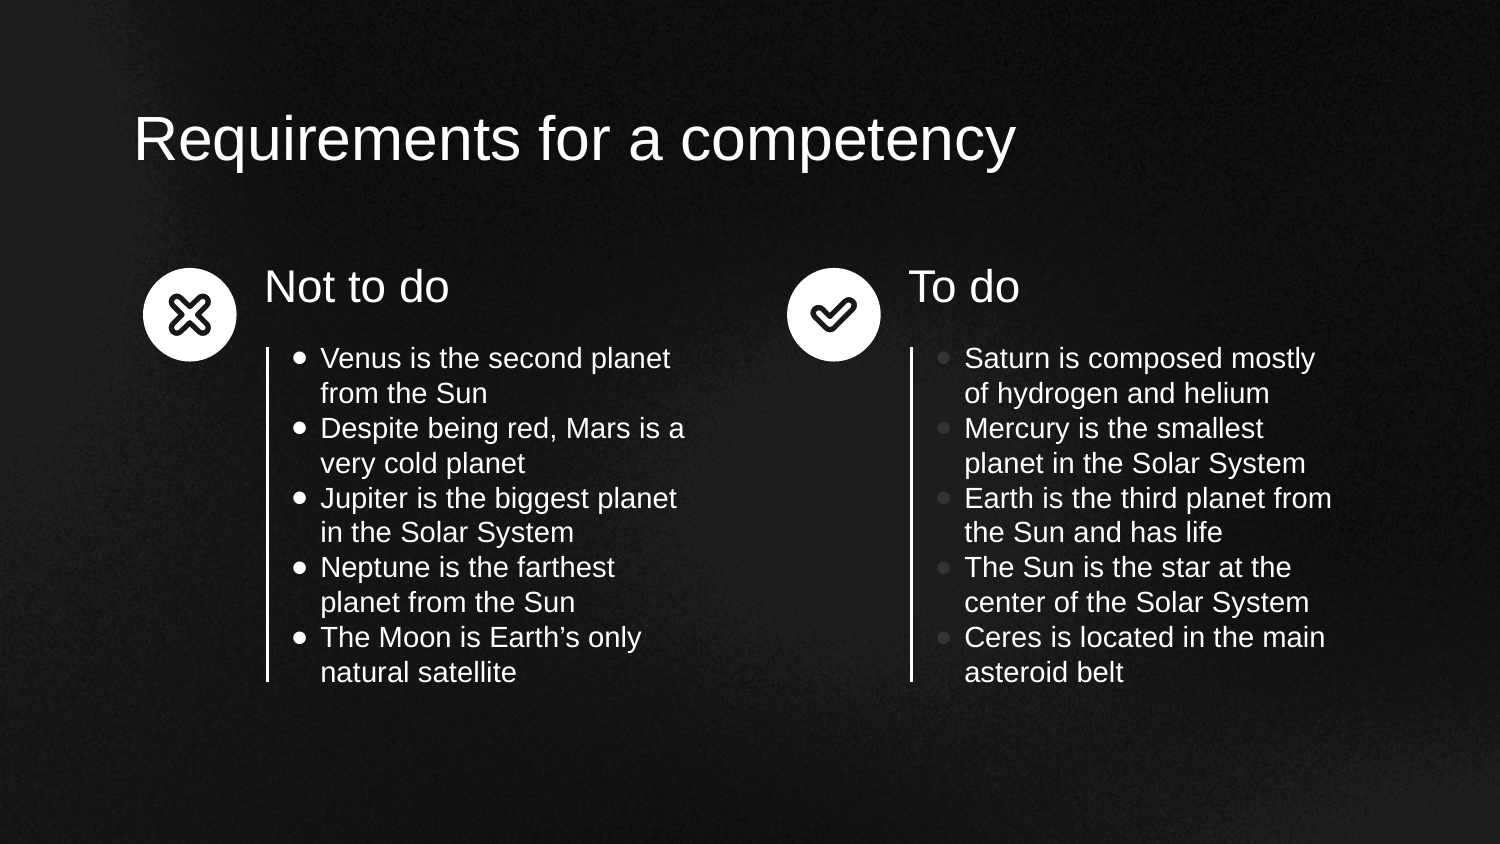

# Requirements for a competency
Not to do
To do

Venus is the second planet from the Sun
Despite being red, Mars is a very cold planet
Jupiter is the biggest planet in the Solar System
Neptune is the farthest planet from the Sun
The Moon is Earth’s only natural satellite
Saturn is composed mostly of hydrogen and helium
Mercury is the smallest planet in the Solar System
Earth is the third planet from the Sun and has life
The Sun is the star at the center of the Solar System
Ceres is located in the main asteroid belt